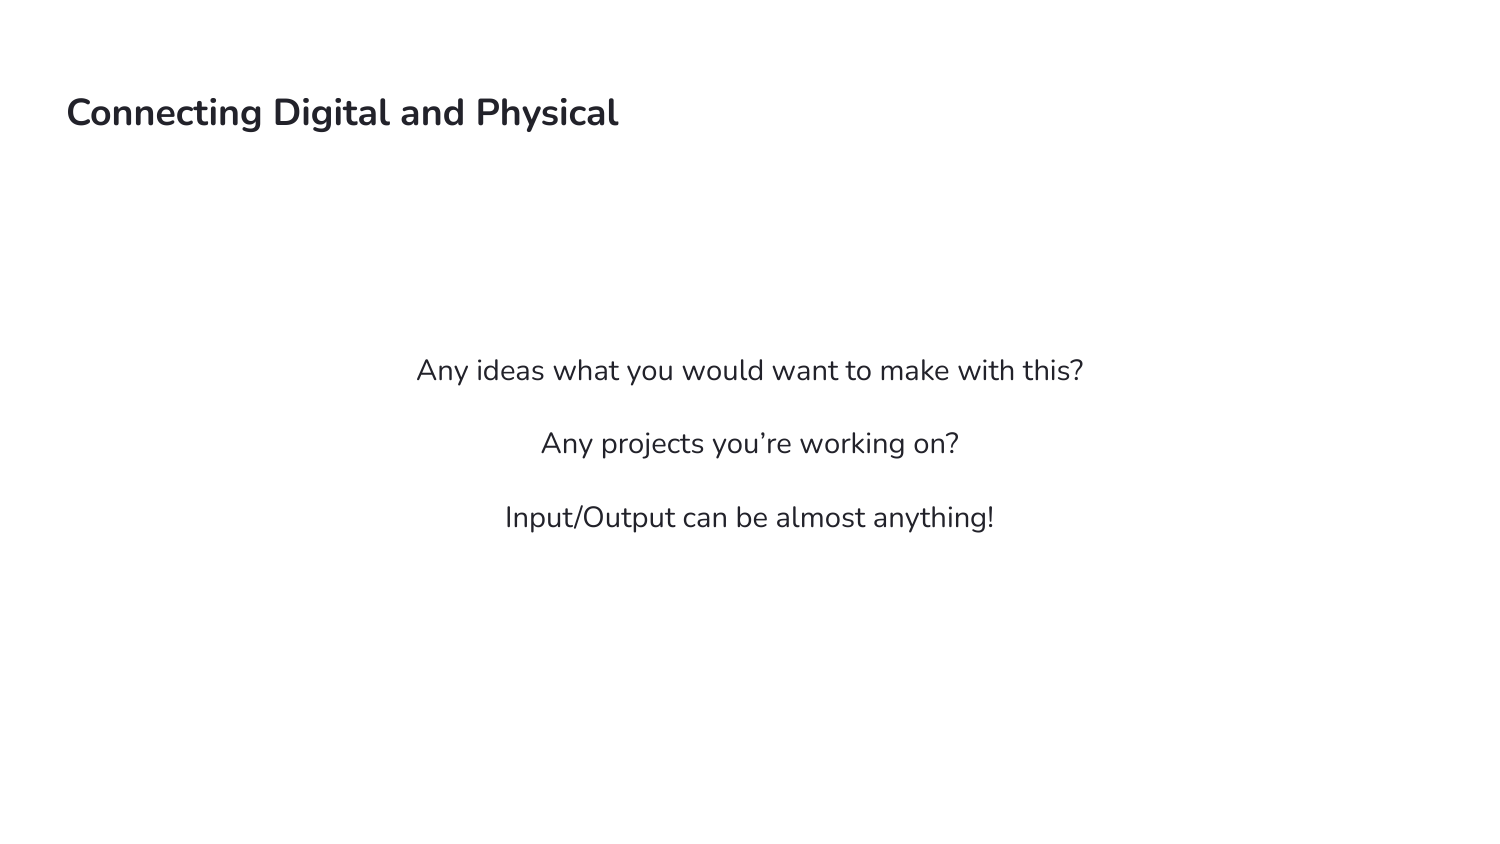

# Connecting Digital and Physical

Any ideas what you would want to make with this?
Any projects you’re working on?
Input/Output can be almost anything!